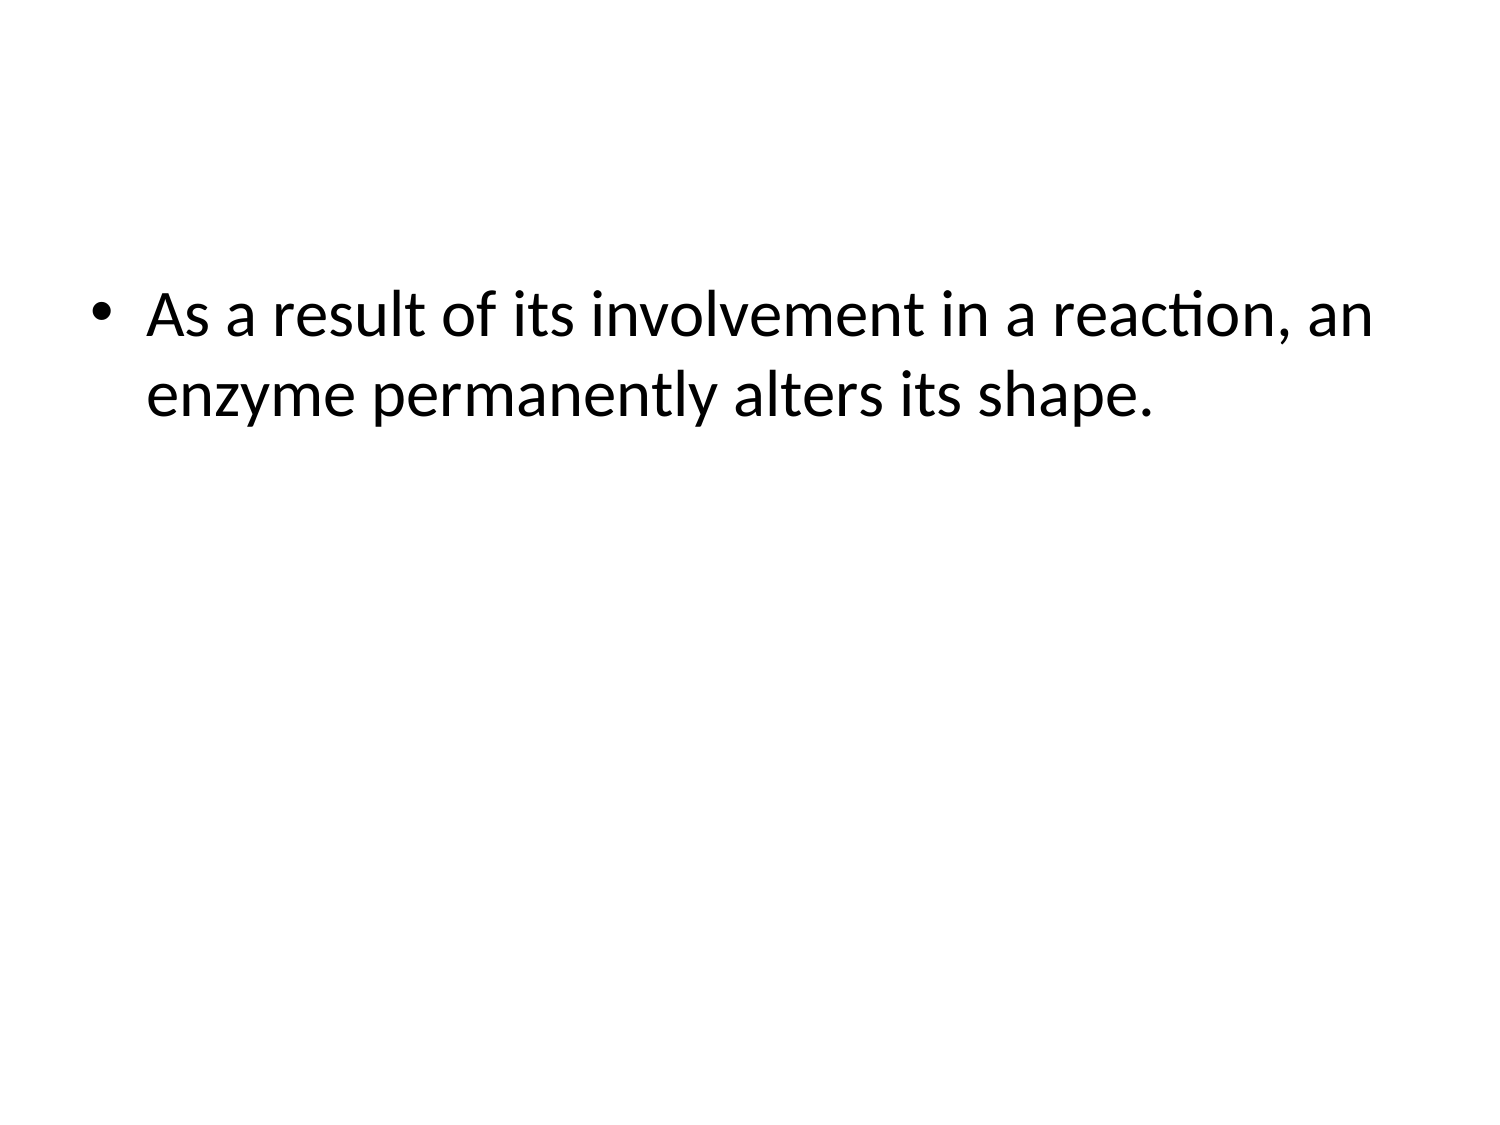

#
As a result of its involvement in a reaction, an enzyme permanently alters its shape.